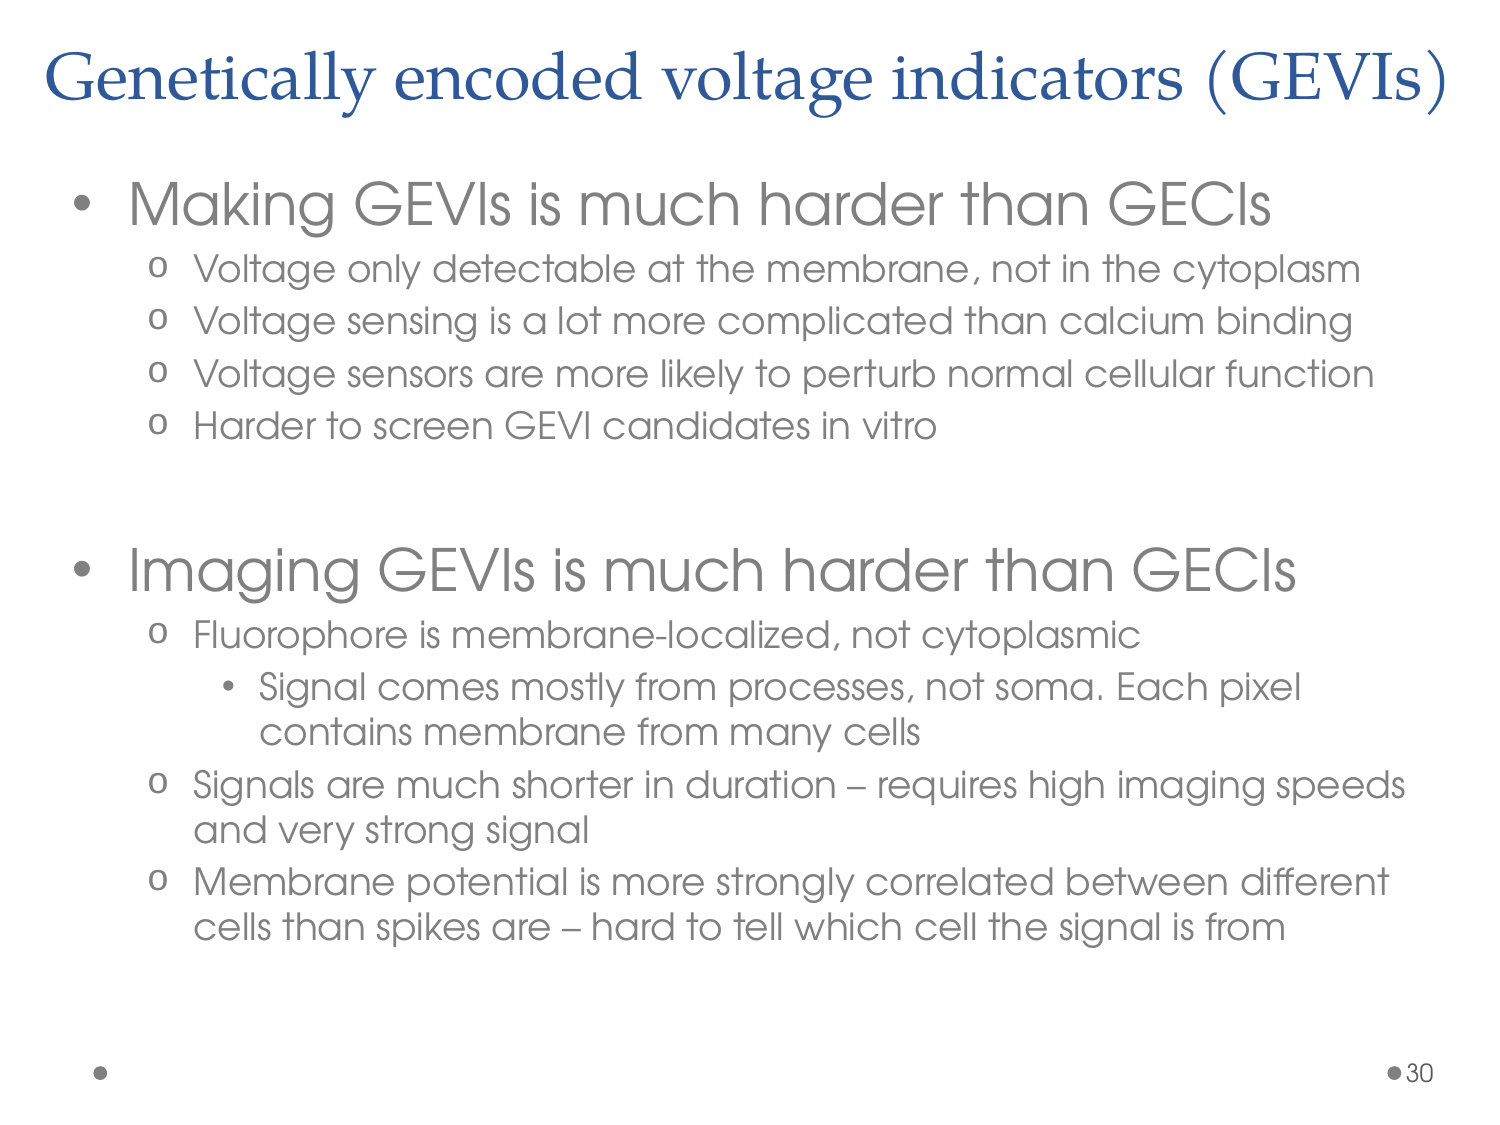

# Genetically encoded voltage indicators (GEVIs)
Making GEVIs is much harder than GECIs
Voltage only detectable at the membrane, not in the cytoplasm
Voltage sensing is a lot more complicated than calcium binding
Voltage sensors are more likely to perturb normal cellular function
Harder to screen GEVI candidates in vitro

Imaging GEVIs is much harder than GECIs
Fluorophore is membrane-localized, not cytoplasmic
Signal comes mostly from processes, not soma. Each pixel contains membrane from many cells
Signals are much shorter in duration – requires high imaging speeds and very strong signal
Membrane potential is more strongly correlated between different cells than spikes are – hard to tell which cell the signal is from
30